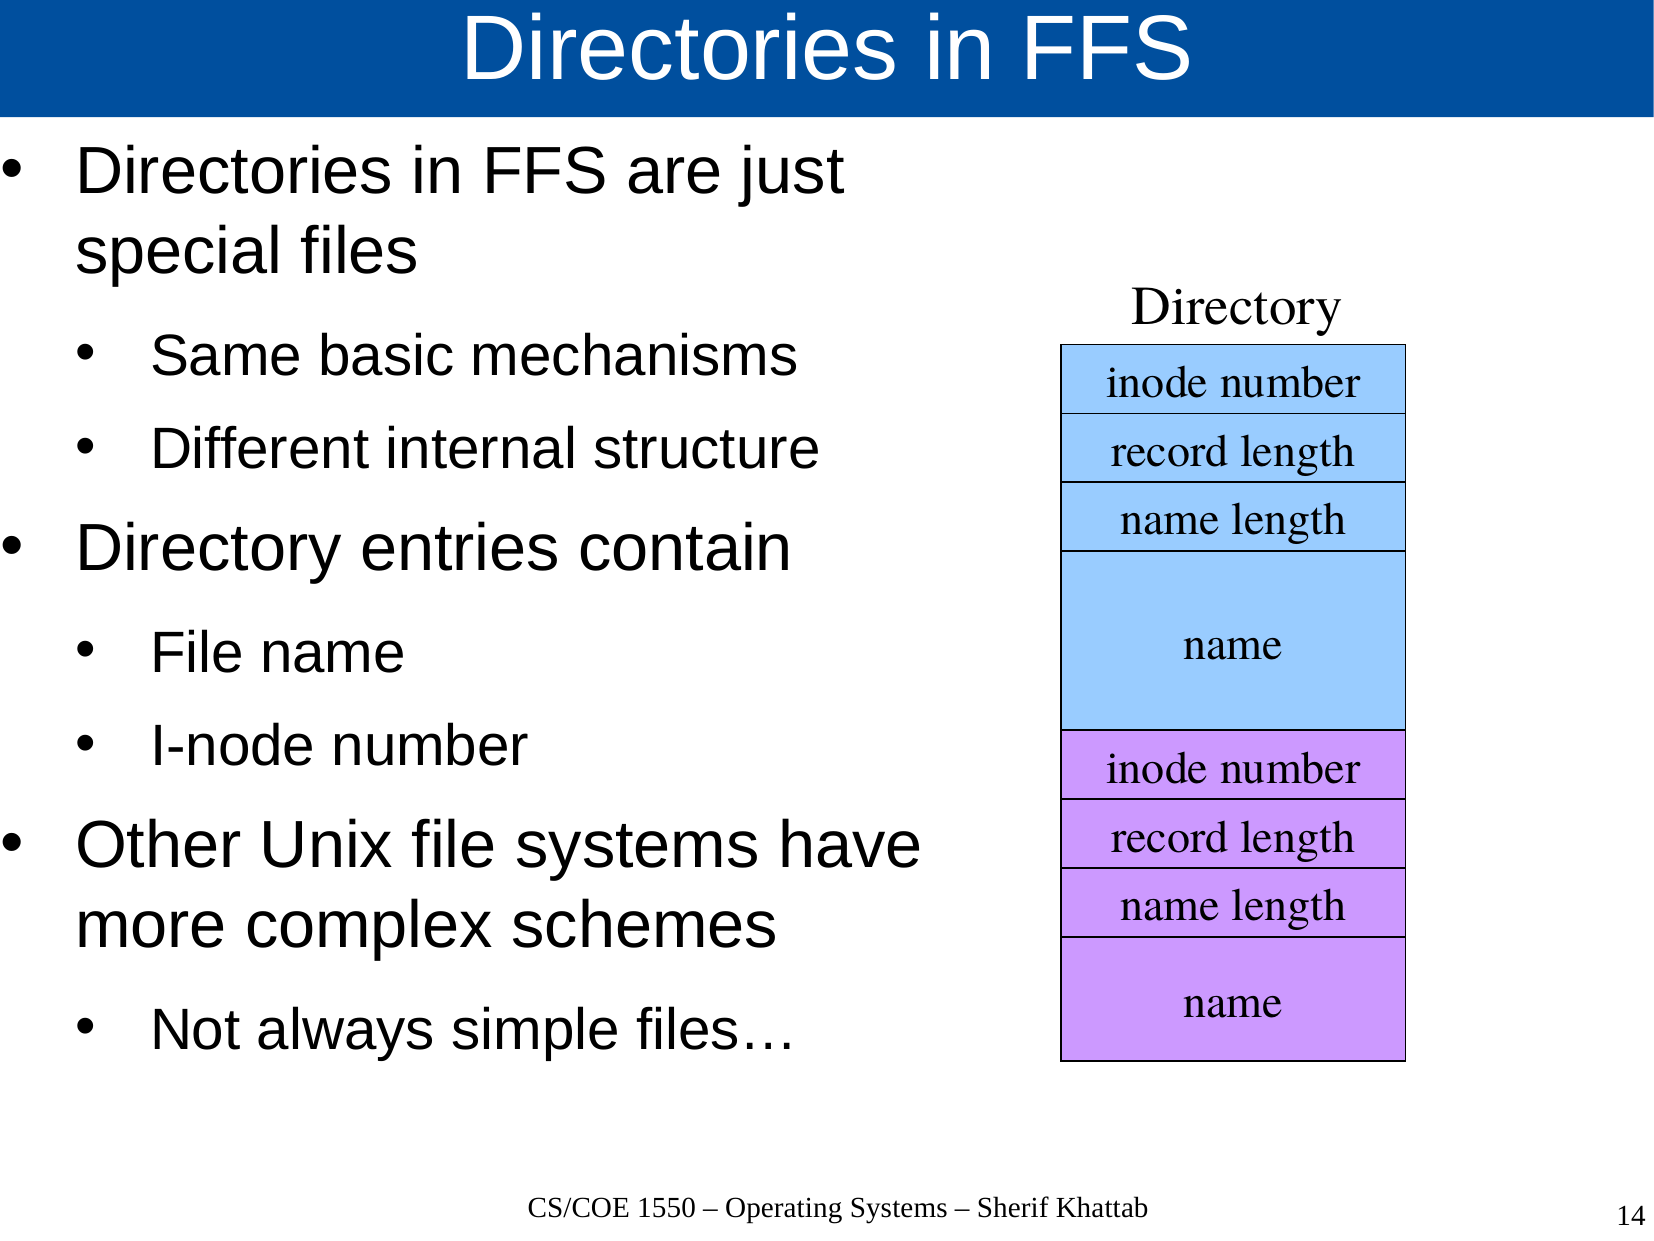

# Directories in FFS
Directories in FFS are just special files
Same basic mechanisms
Different internal structure
Directory entries contain
File name
I-node number
Other Unix file systems have more complex schemes
Not always simple files…
Directory
inode number
record length
name length
name
inode number
record length
name length
name
CS/COE 1550 – Operating Systems – Sherif Khattab
14